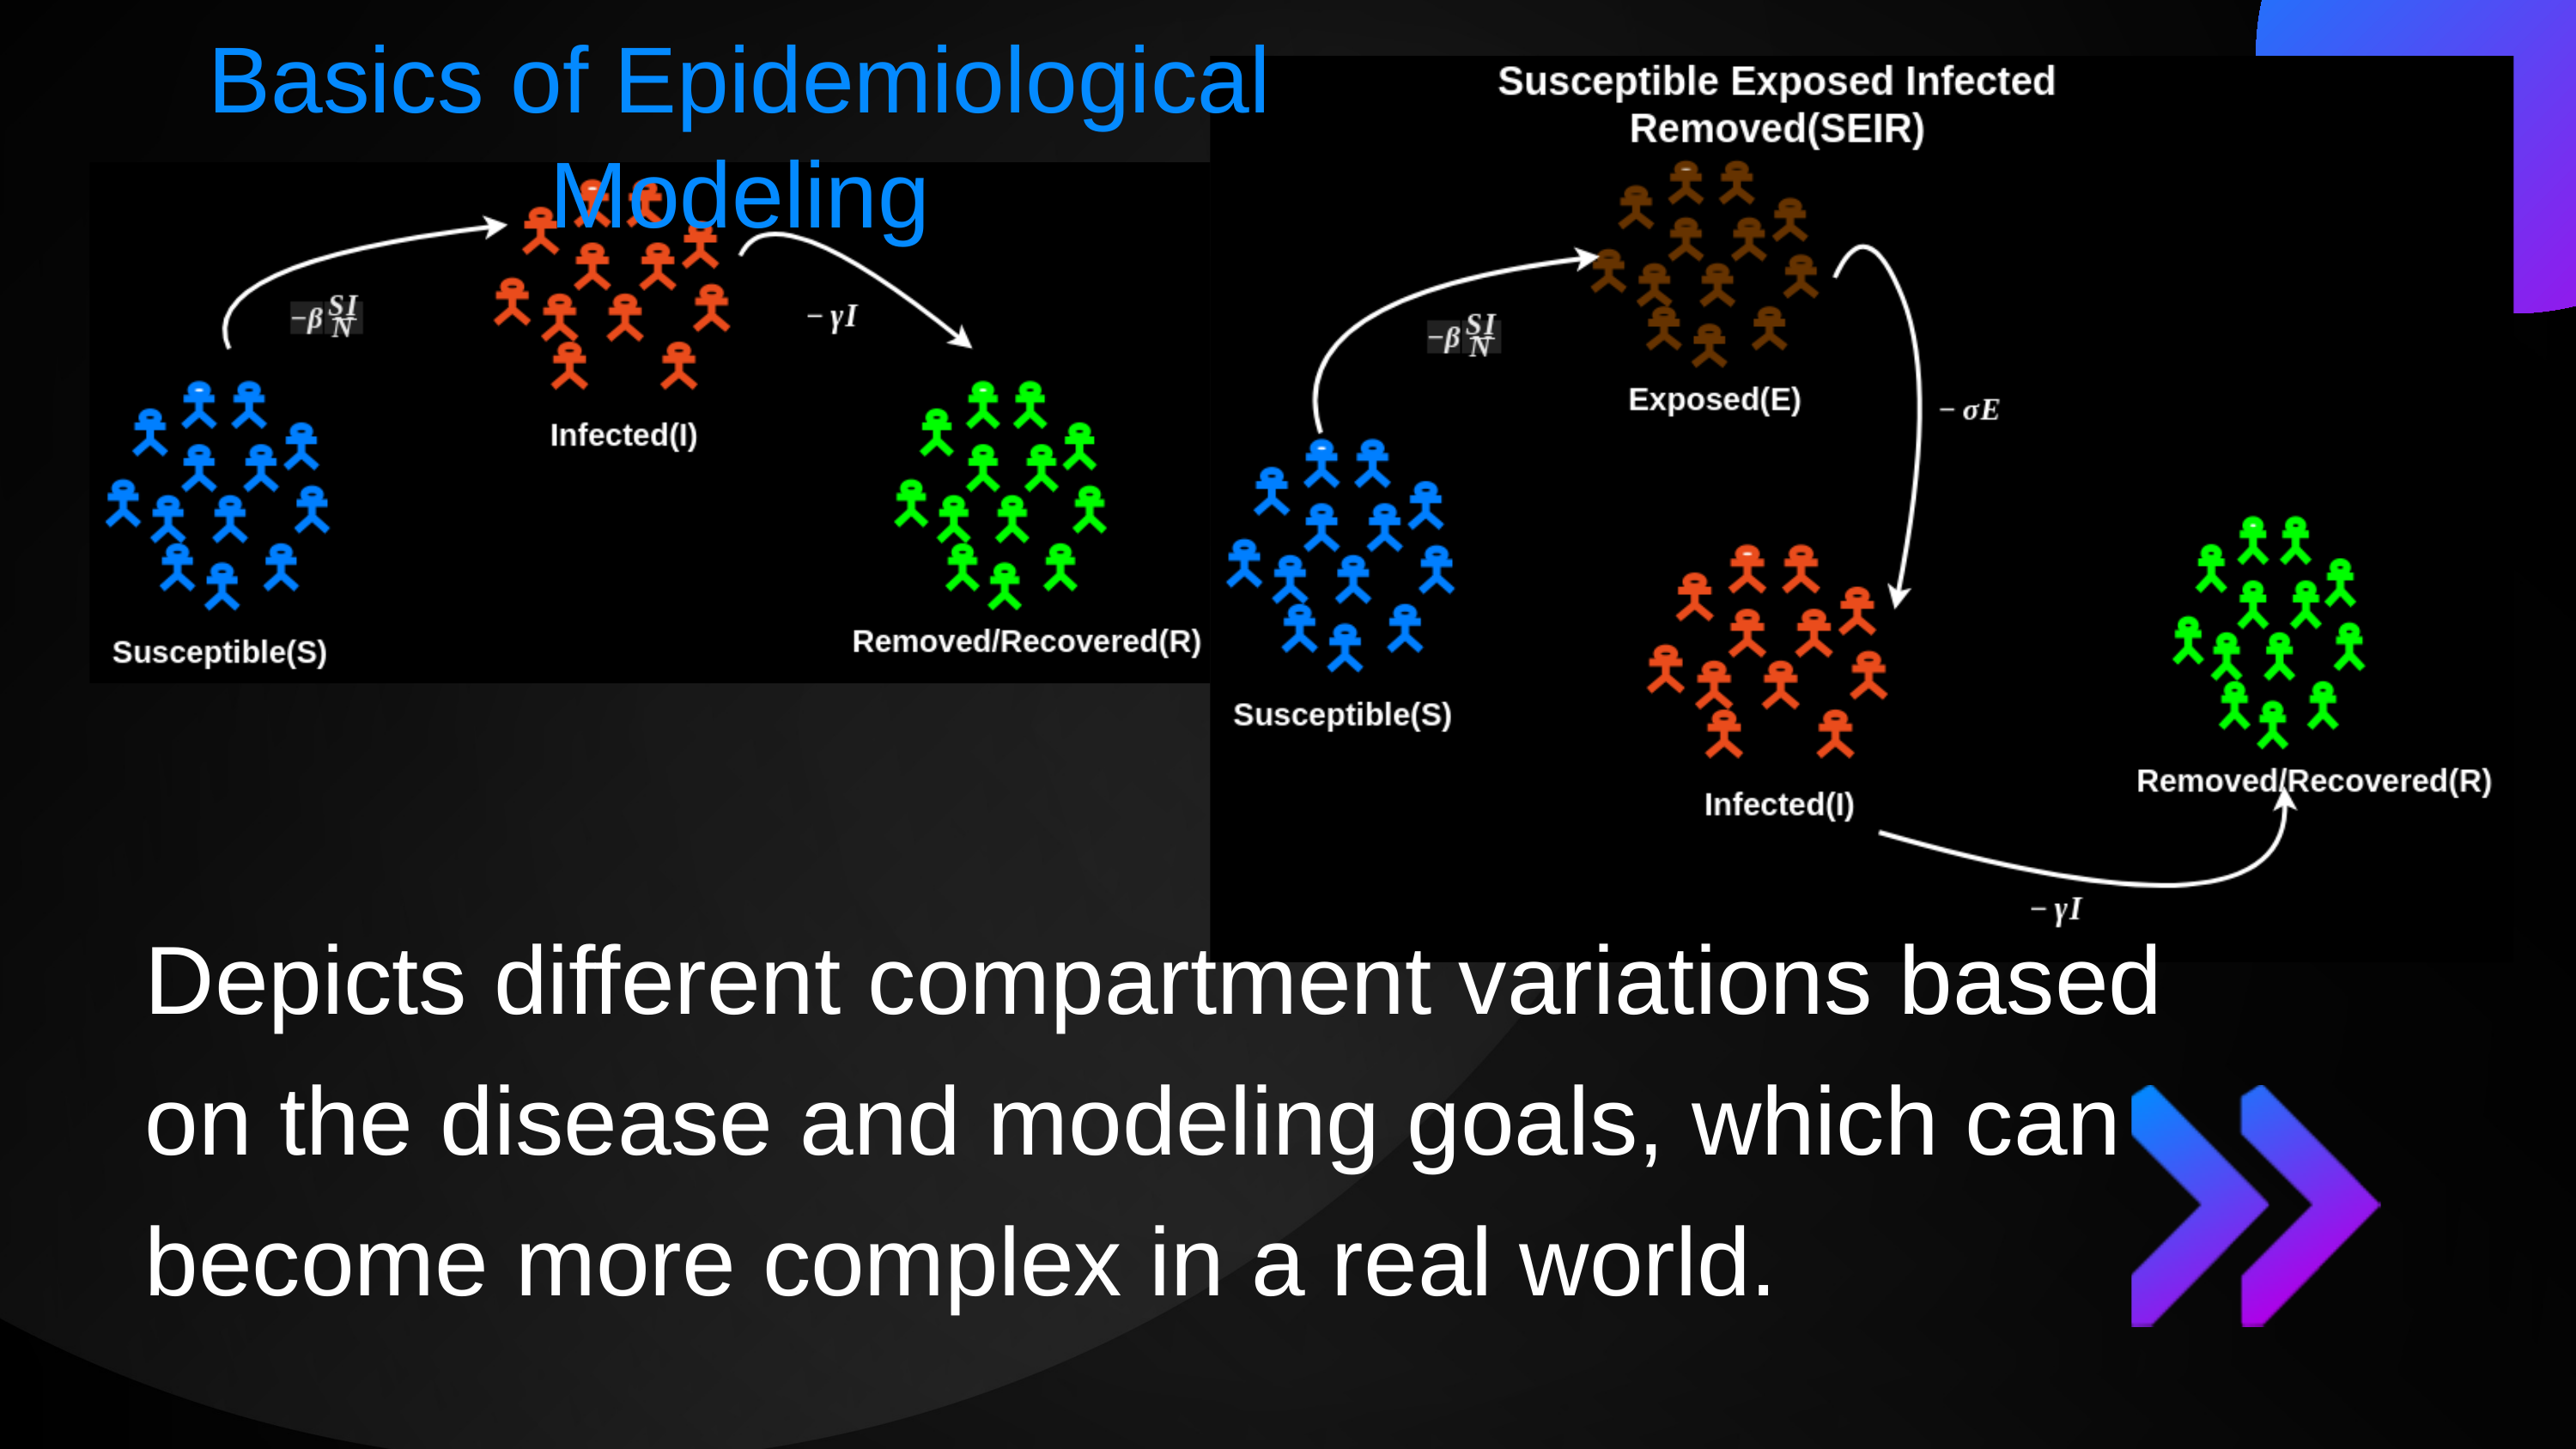

Basics of Epidemiological Modeling

Depicts different compartment variations based on the disease and modeling goals, which can become more complex in a real world.